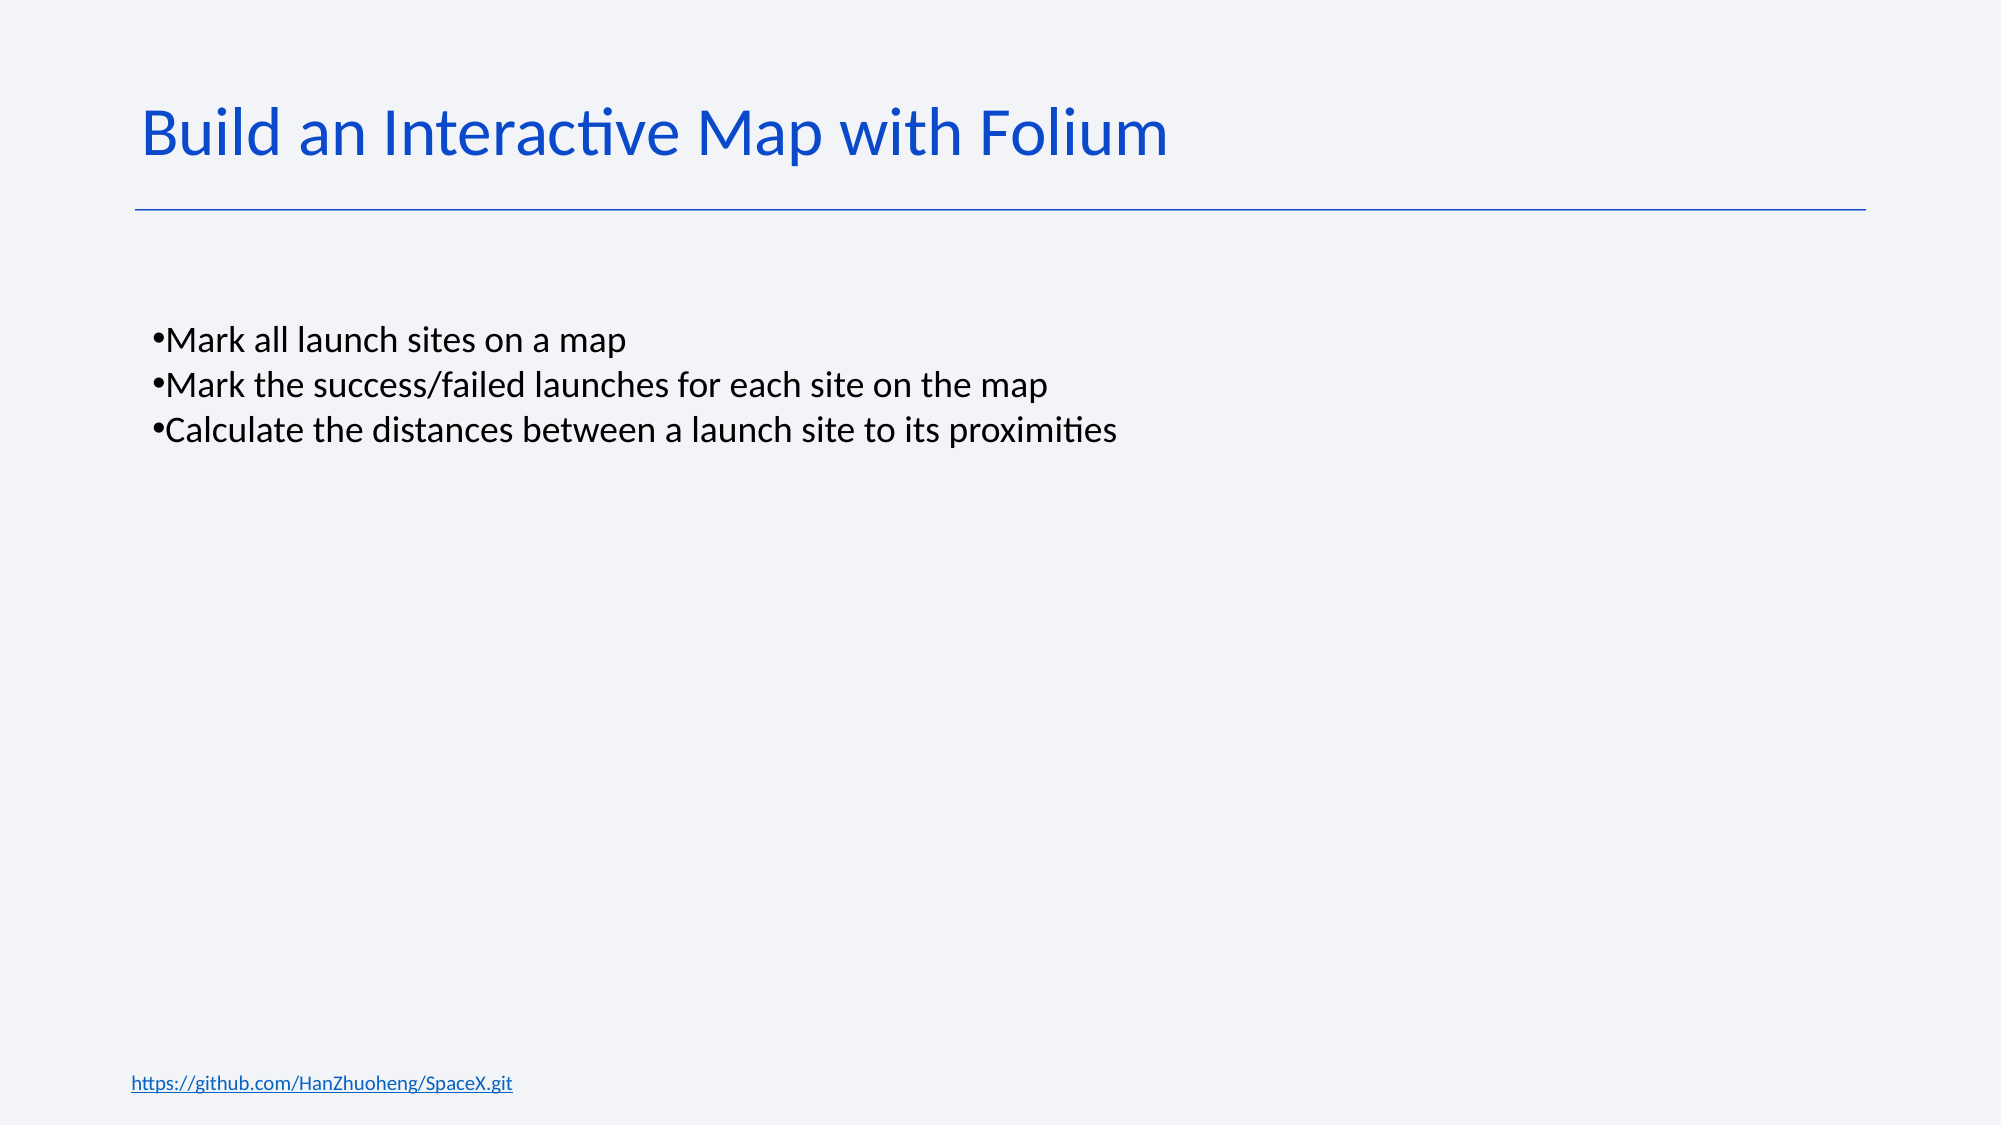

Build an Interactive Map with Folium
Mark all launch sites on a map
Mark the success/failed launches for each site on the map
Calculate the distances between a launch site to its proximities

https://github.com/HanZhuoheng/SpaceX.git